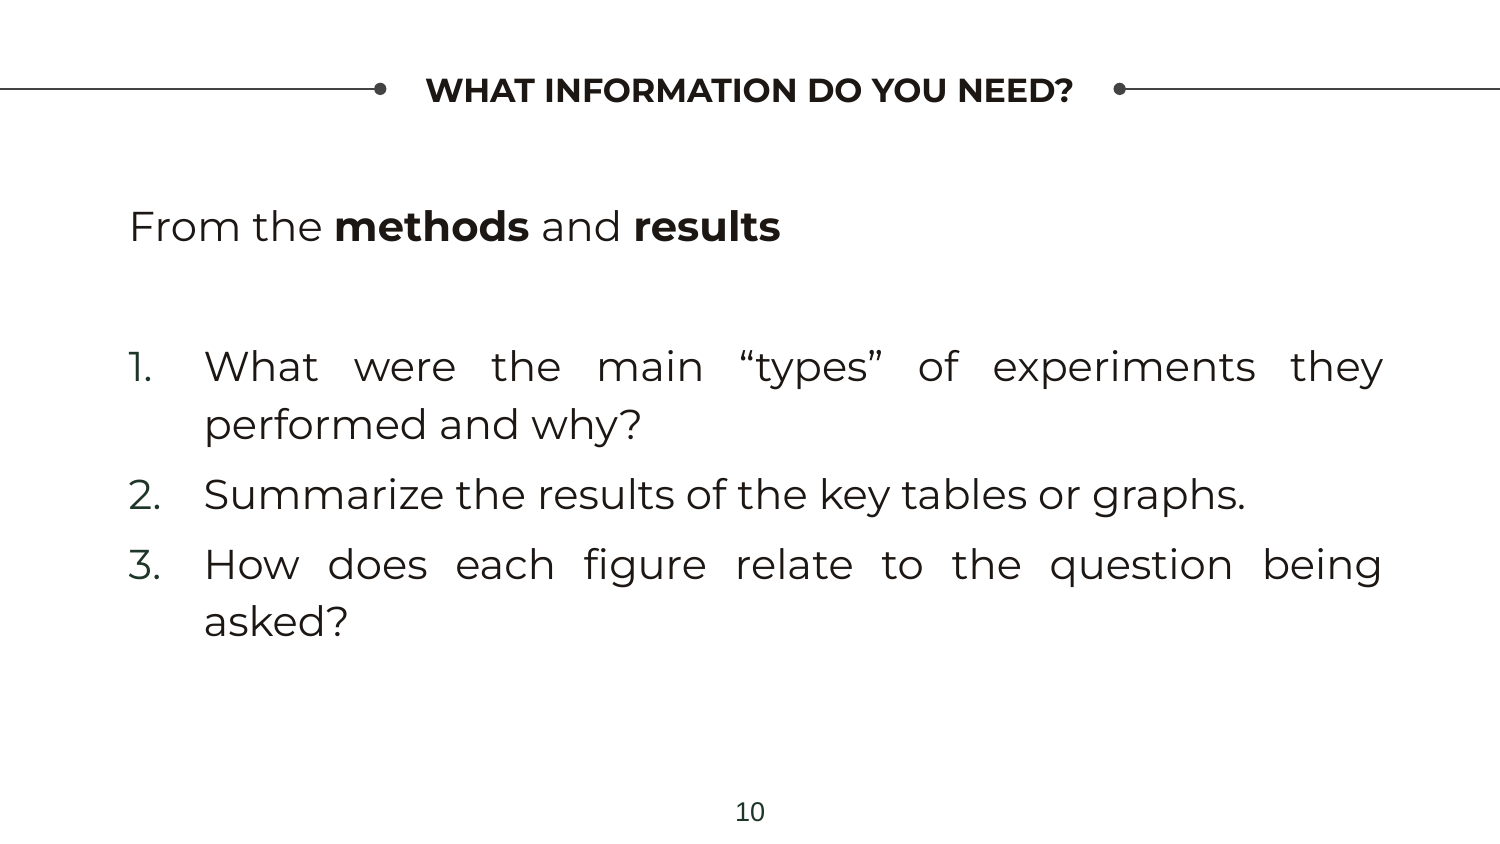

# WHAT INFORMATION DO YOU NEED?
From the methods and results

What were the main “types” of experiments they performed and why?
Summarize the results of the key tables or graphs.
How does each figure relate to the question being asked?

10